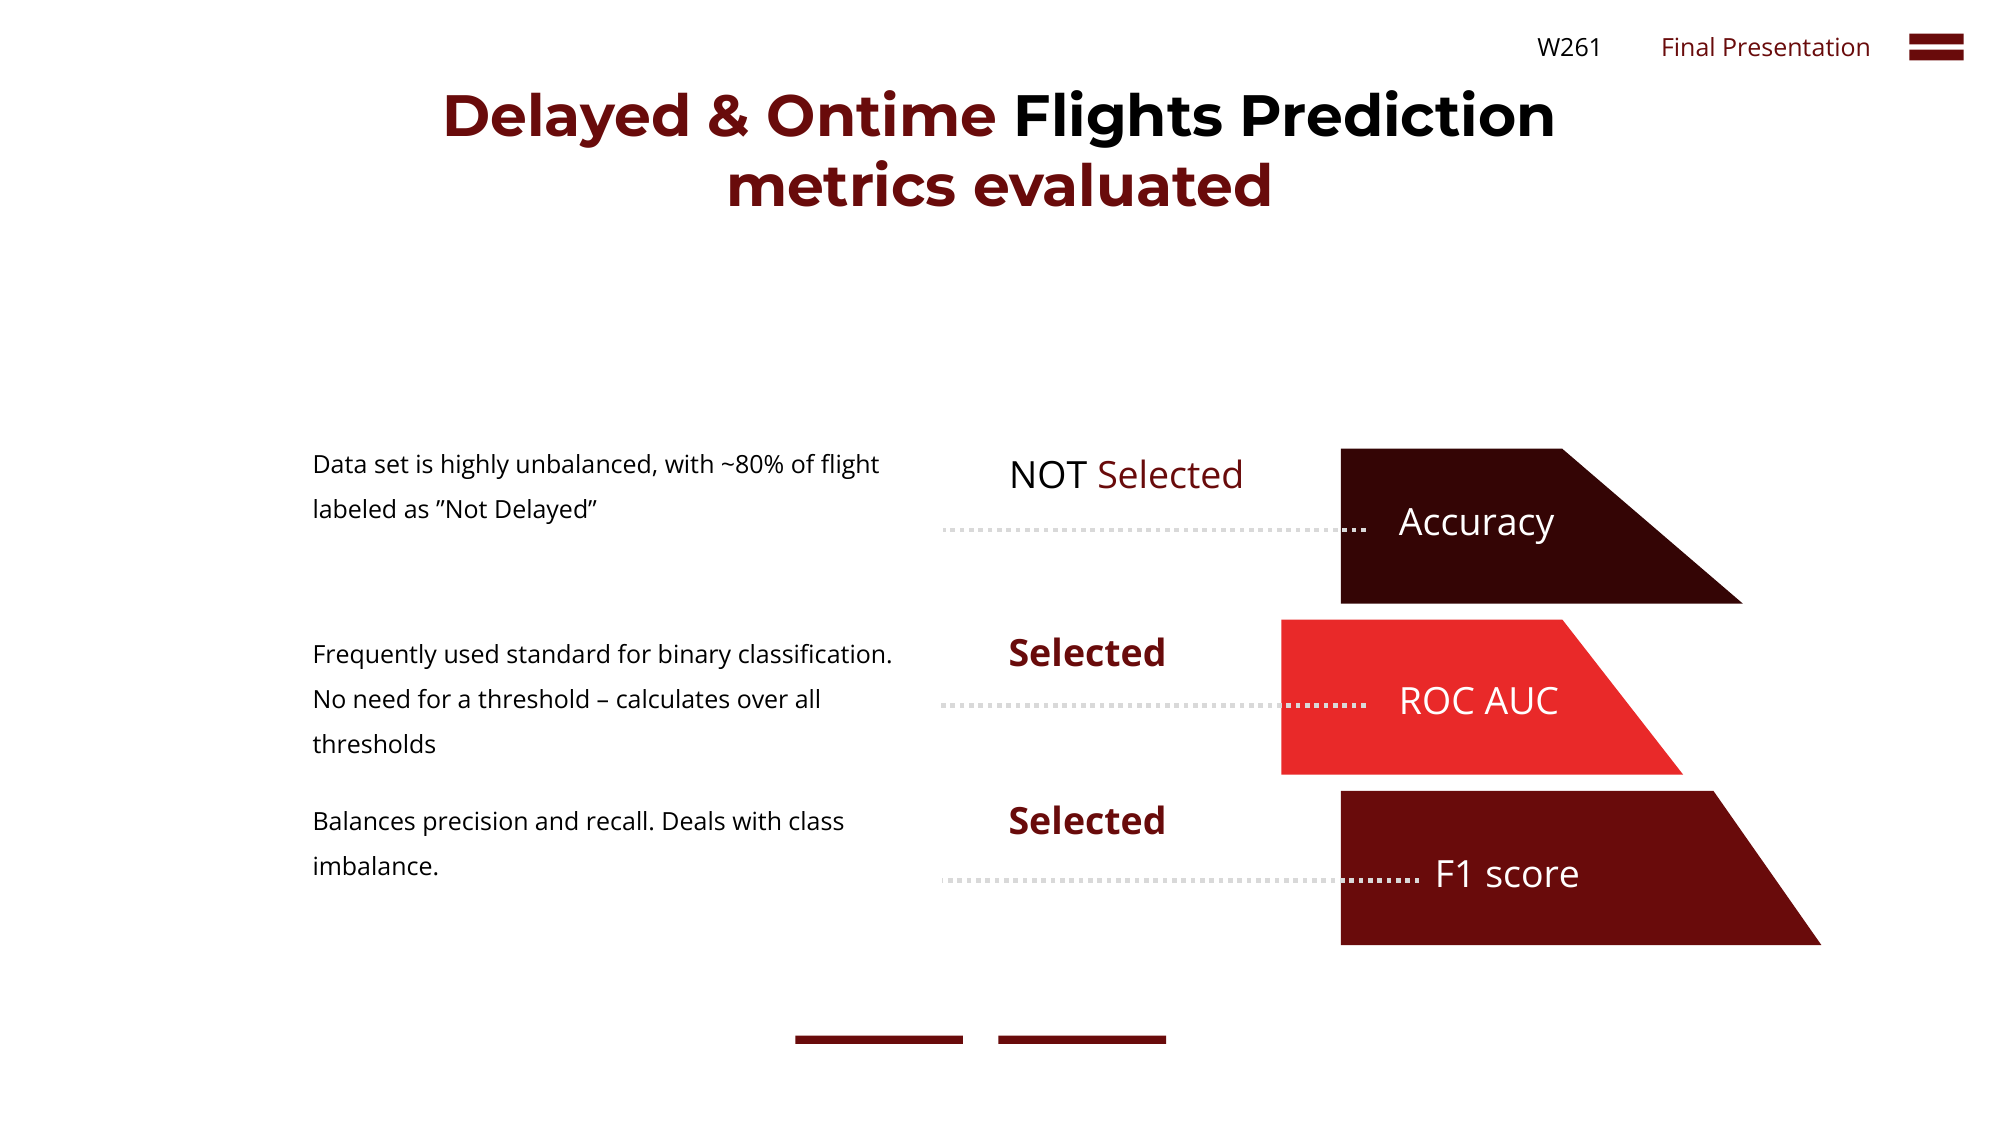

W261
Final Presentation

Delayed & Ontime Flights Prediction
metrics evaluated

Data set is highly unbalanced, with ~80% of flight labeled as ”Not Delayed”
NOT Selected
Accuracy

Frequently used standard for binary classification. No need for a threshold – calculates over all thresholds
Selected

ROC AUC
Balances precision and recall. Deals with class imbalance.
Selected
F1 score